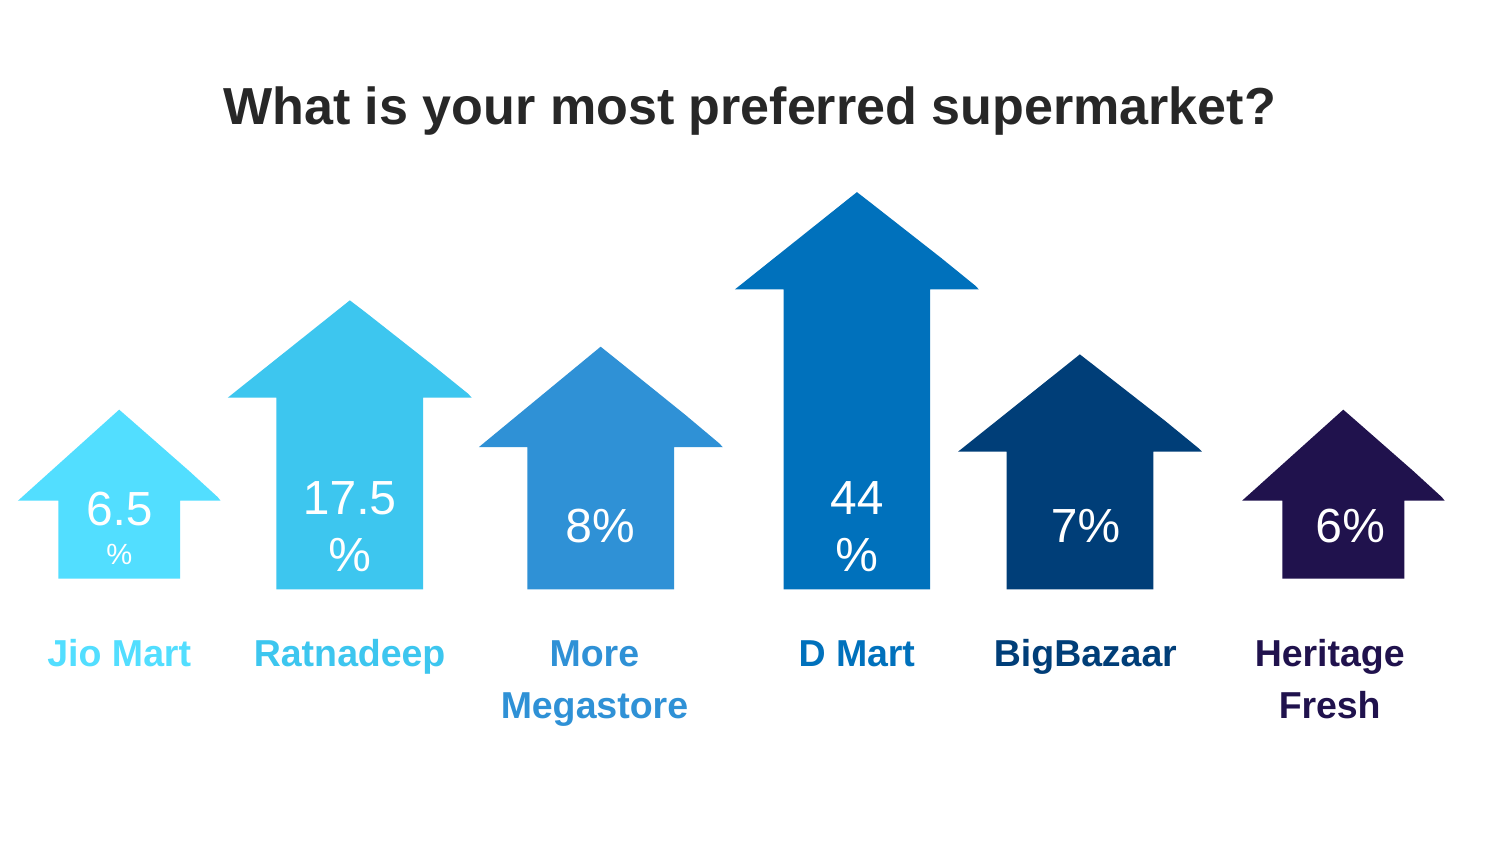

# What is your most preferred supermarket?

6.5%
8%
44%
6%
17.5%
7%
Jio Mart
Ratnadeep
More Megastore
D Mart
Heritage Fresh
BigBazaar